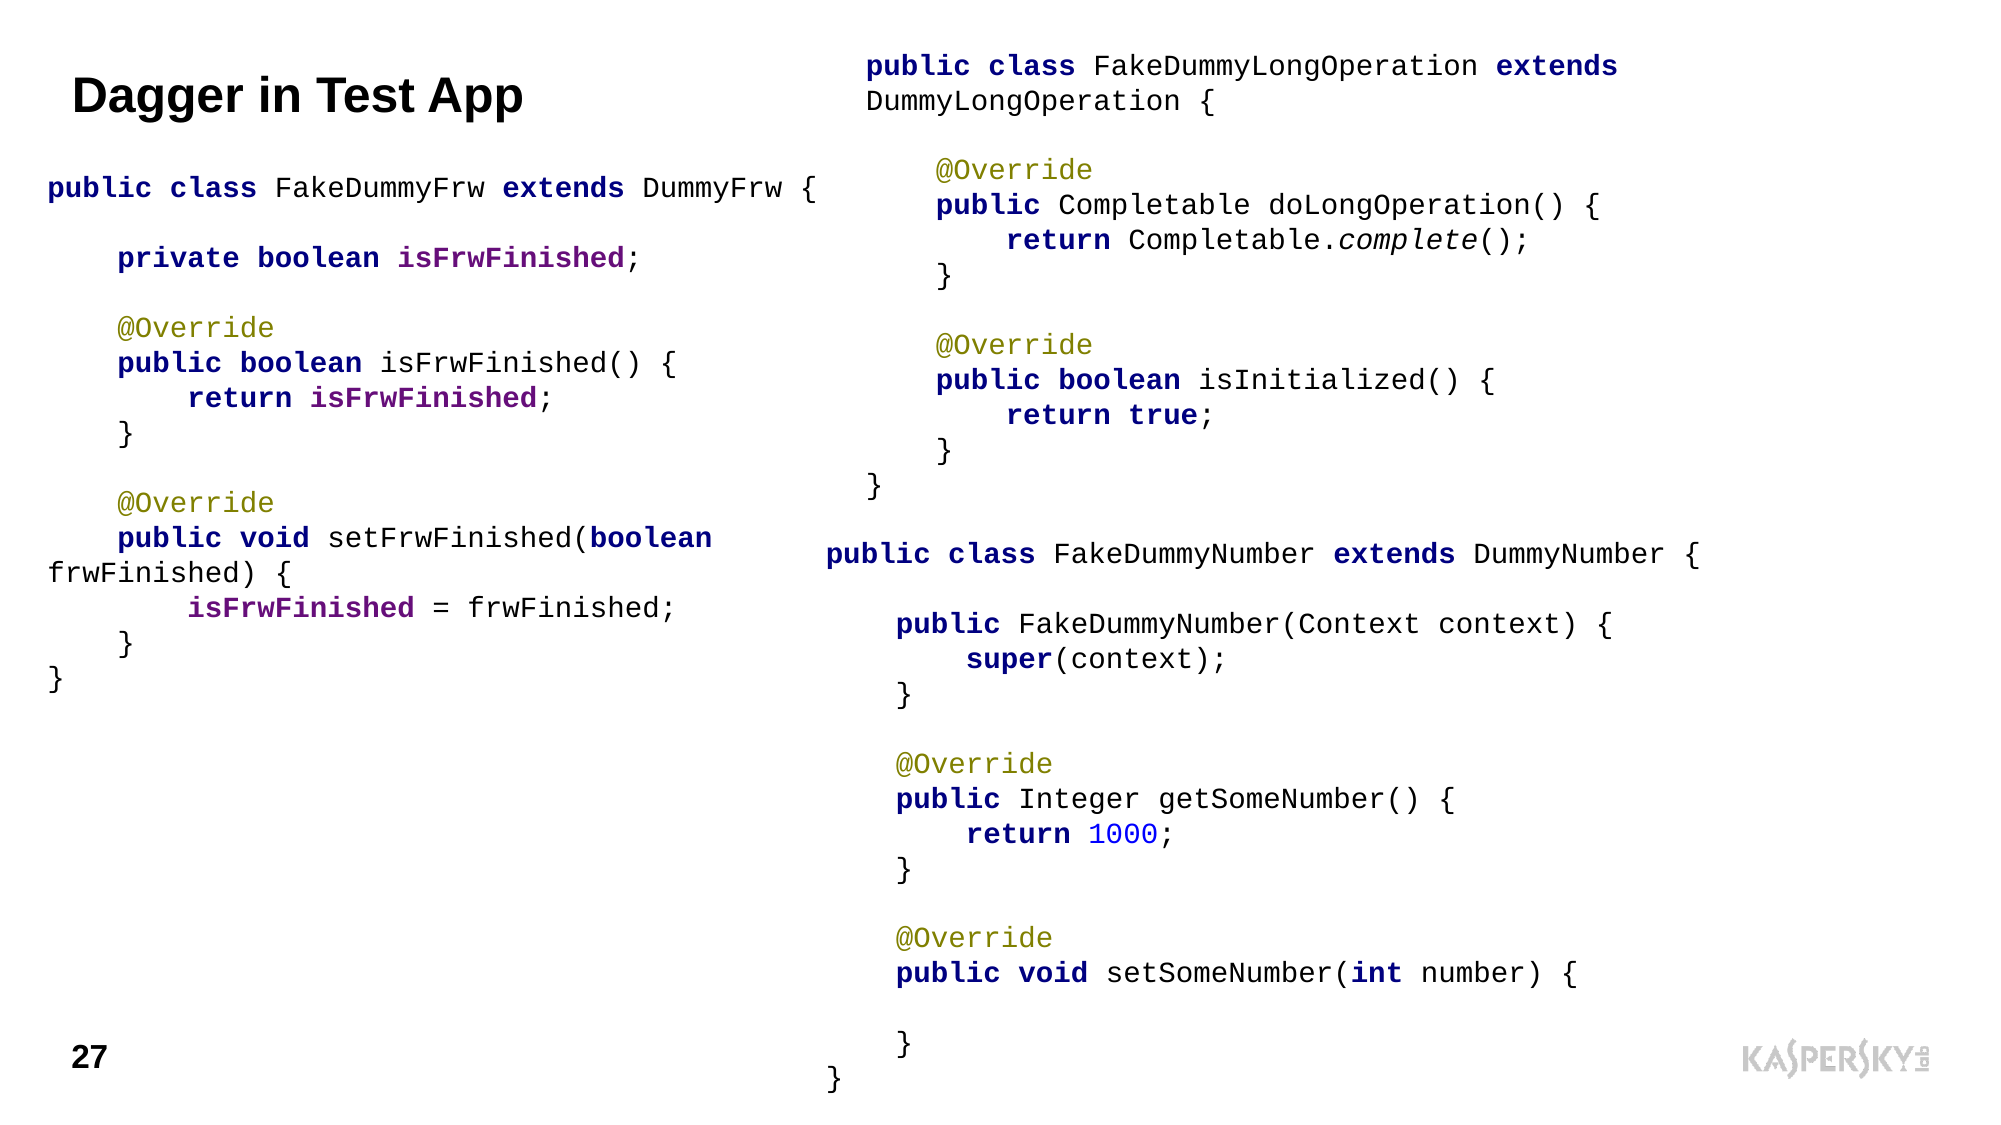

public class FakeDummyLongOperation extends DummyLongOperation {
    @Override
    public Completable doLongOperation() {
        return Completable.complete();
    }
    @Override
    public boolean isInitialized() {
        return true;
    }
}
# Dagger in Test App
public class FakeDummyFrw extends DummyFrw {
    private boolean isFrwFinished;
    @Override
    public boolean isFrwFinished() {
        return isFrwFinished;
    }
    @Override
    public void setFrwFinished(boolean frwFinished) {
        isFrwFinished = frwFinished;
    }
}

public class FakeDummyNumber extends DummyNumber {
    public FakeDummyNumber(Context context) {
        super(context);
    }
    @Override
    public Integer getSomeNumber() {
        return 1000;
    }
    @Override
    public void setSomeNumber(int number) {
    }
}
27